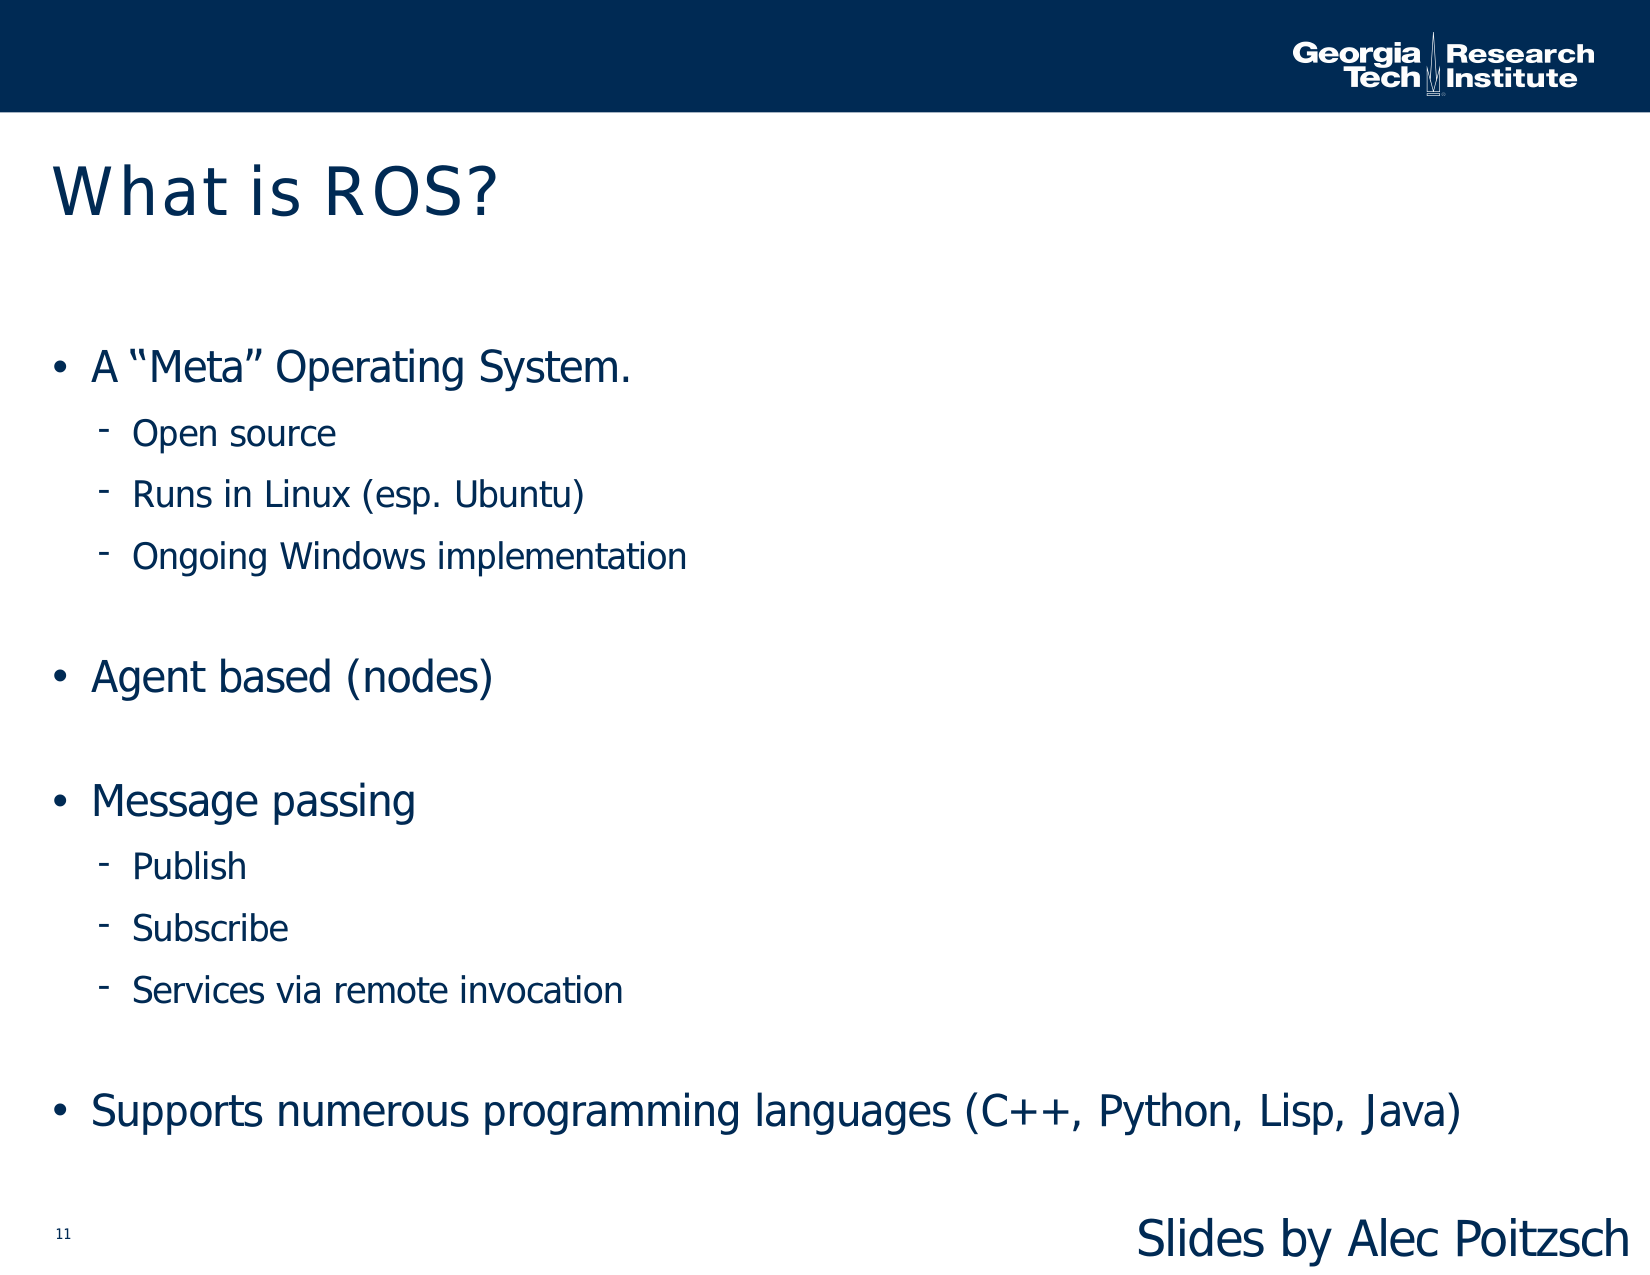

# What is ROS?
A “Meta” Operating System.
Open source
Runs in Linux (esp. Ubuntu)
Ongoing Windows implementation
Agent based (nodes)
Message passing
Publish
Subscribe
Services via remote invocation
Supports numerous programming languages (C++, Python, Lisp, Java)
Slides by Alec Poitzsch